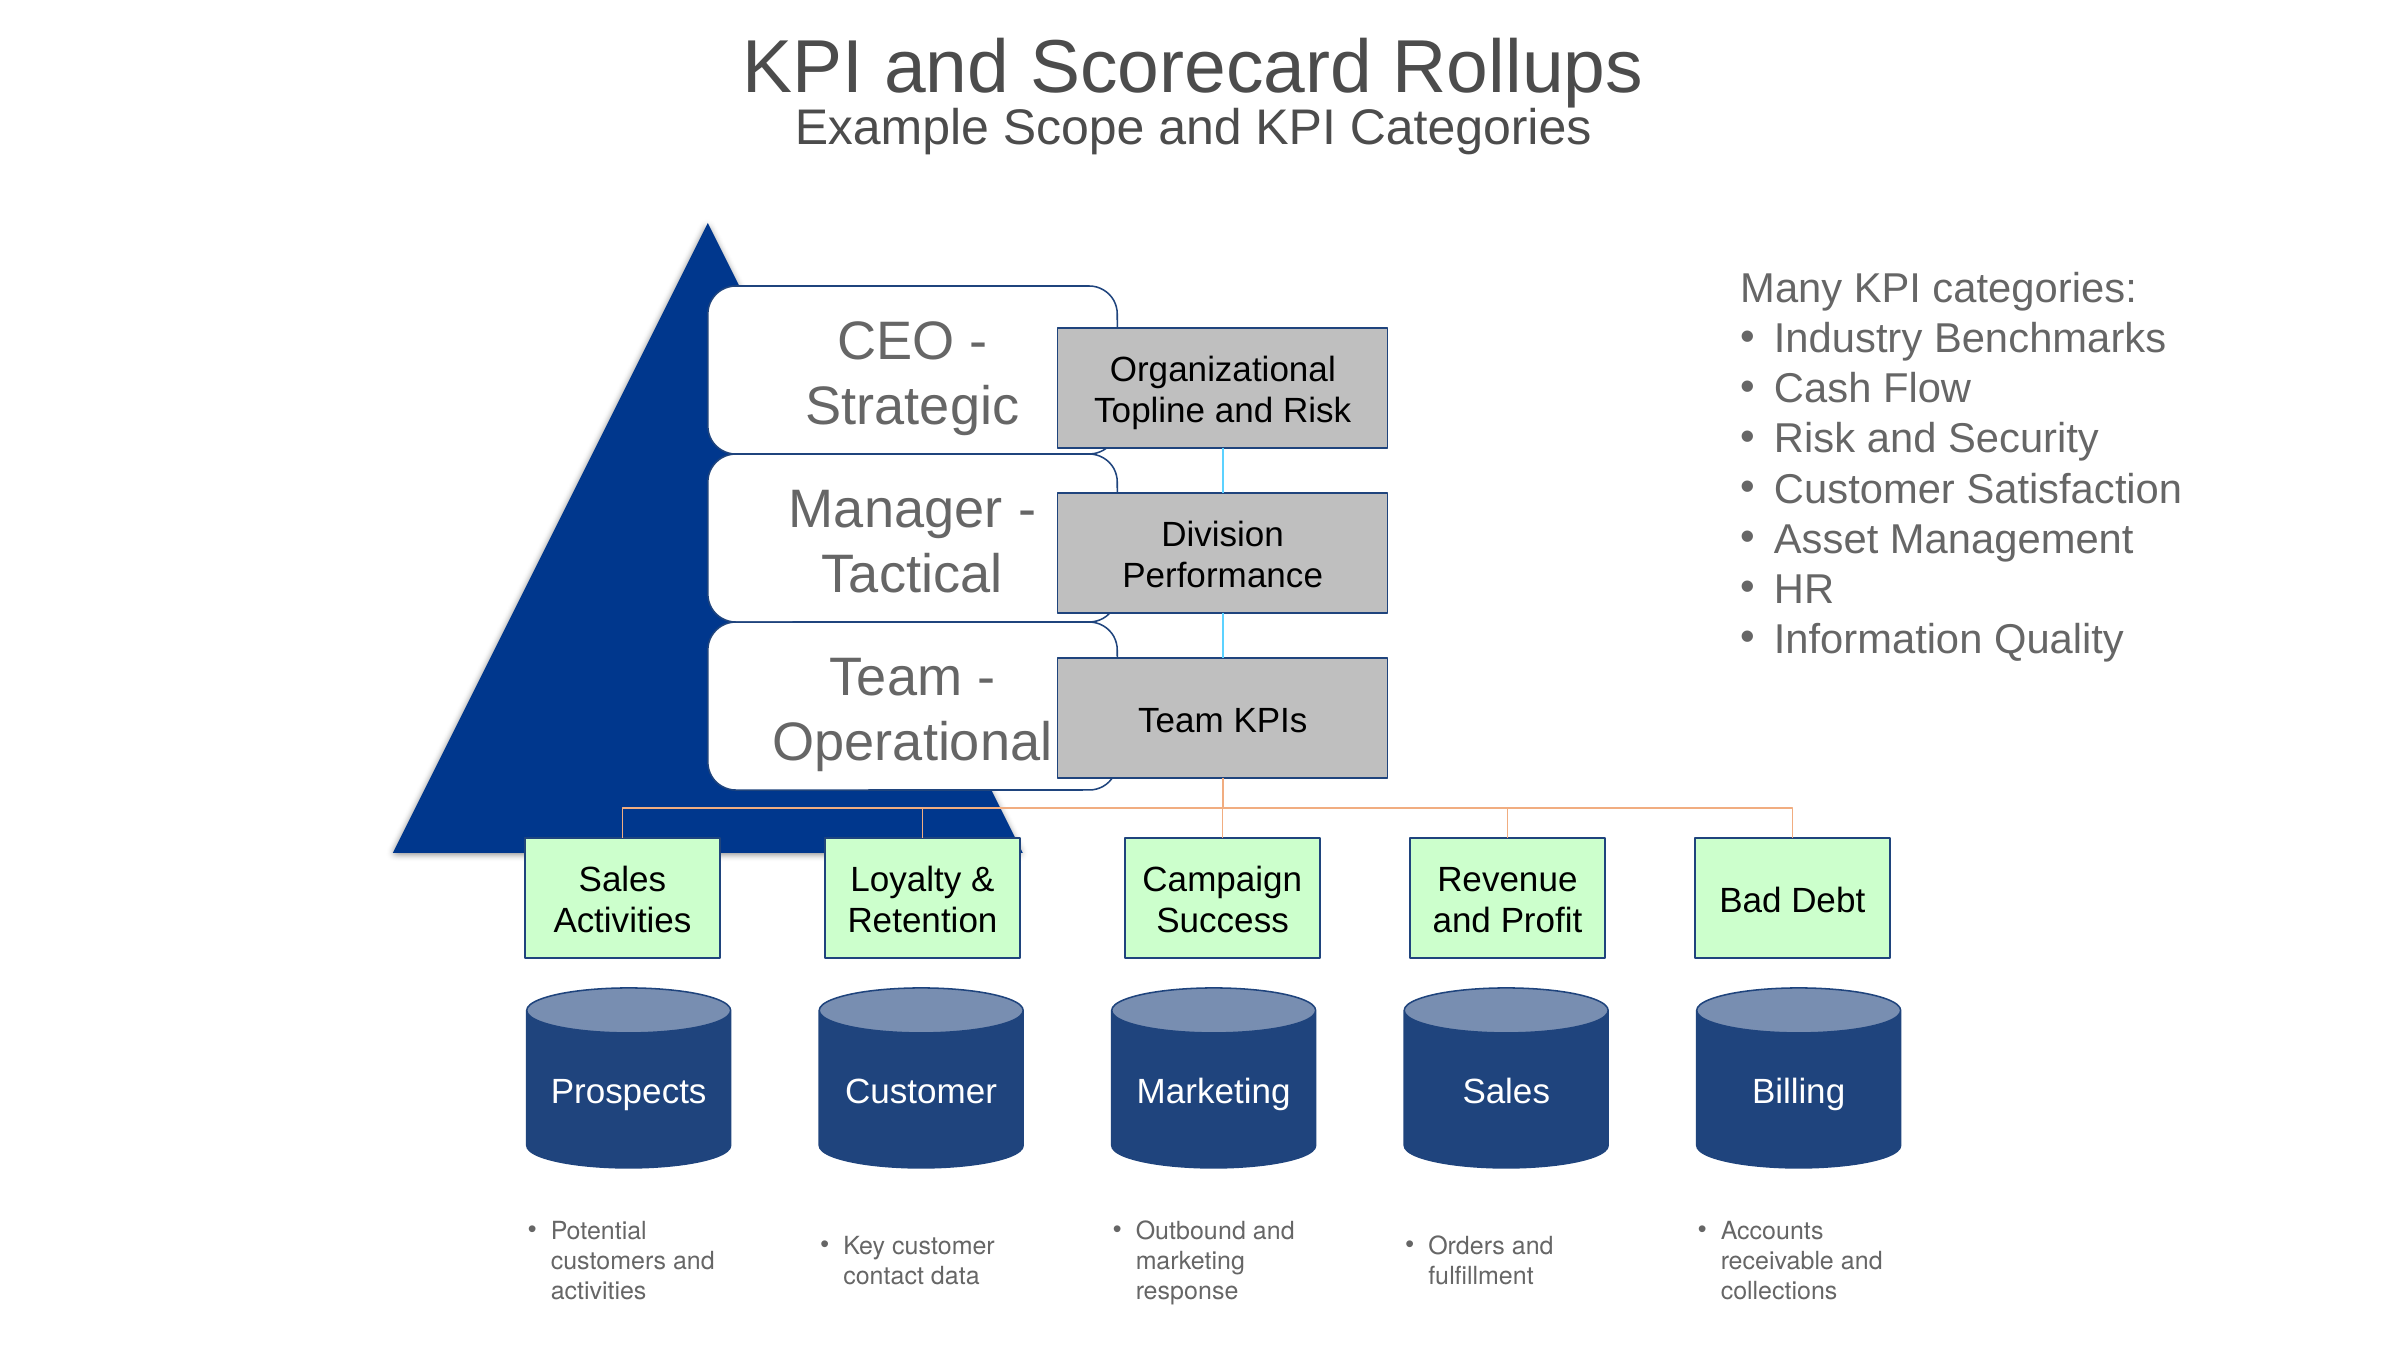

KPI and Scorecard Rollups
Example Scope and KPI Categories
CEO - Strategic
Manager - Tactical
Team - Operational
Many KPI categories:
Industry Benchmarks
Cash Flow
Risk and Security
Customer Satisfaction
Asset Management
HR
Information Quality
Organizational Topline and Risk
Division Performance
Team KPIs
Sales Activities
Loyalty & Retention
Campaign Success
Revenue and Profit
Bad Debt
Prospects
Potential customers and activities
Customer
Key customer contact data
Marketing
Outbound and marketing response
Sales
Orders and fulfillment
Billing
Accounts receivable and collections
13